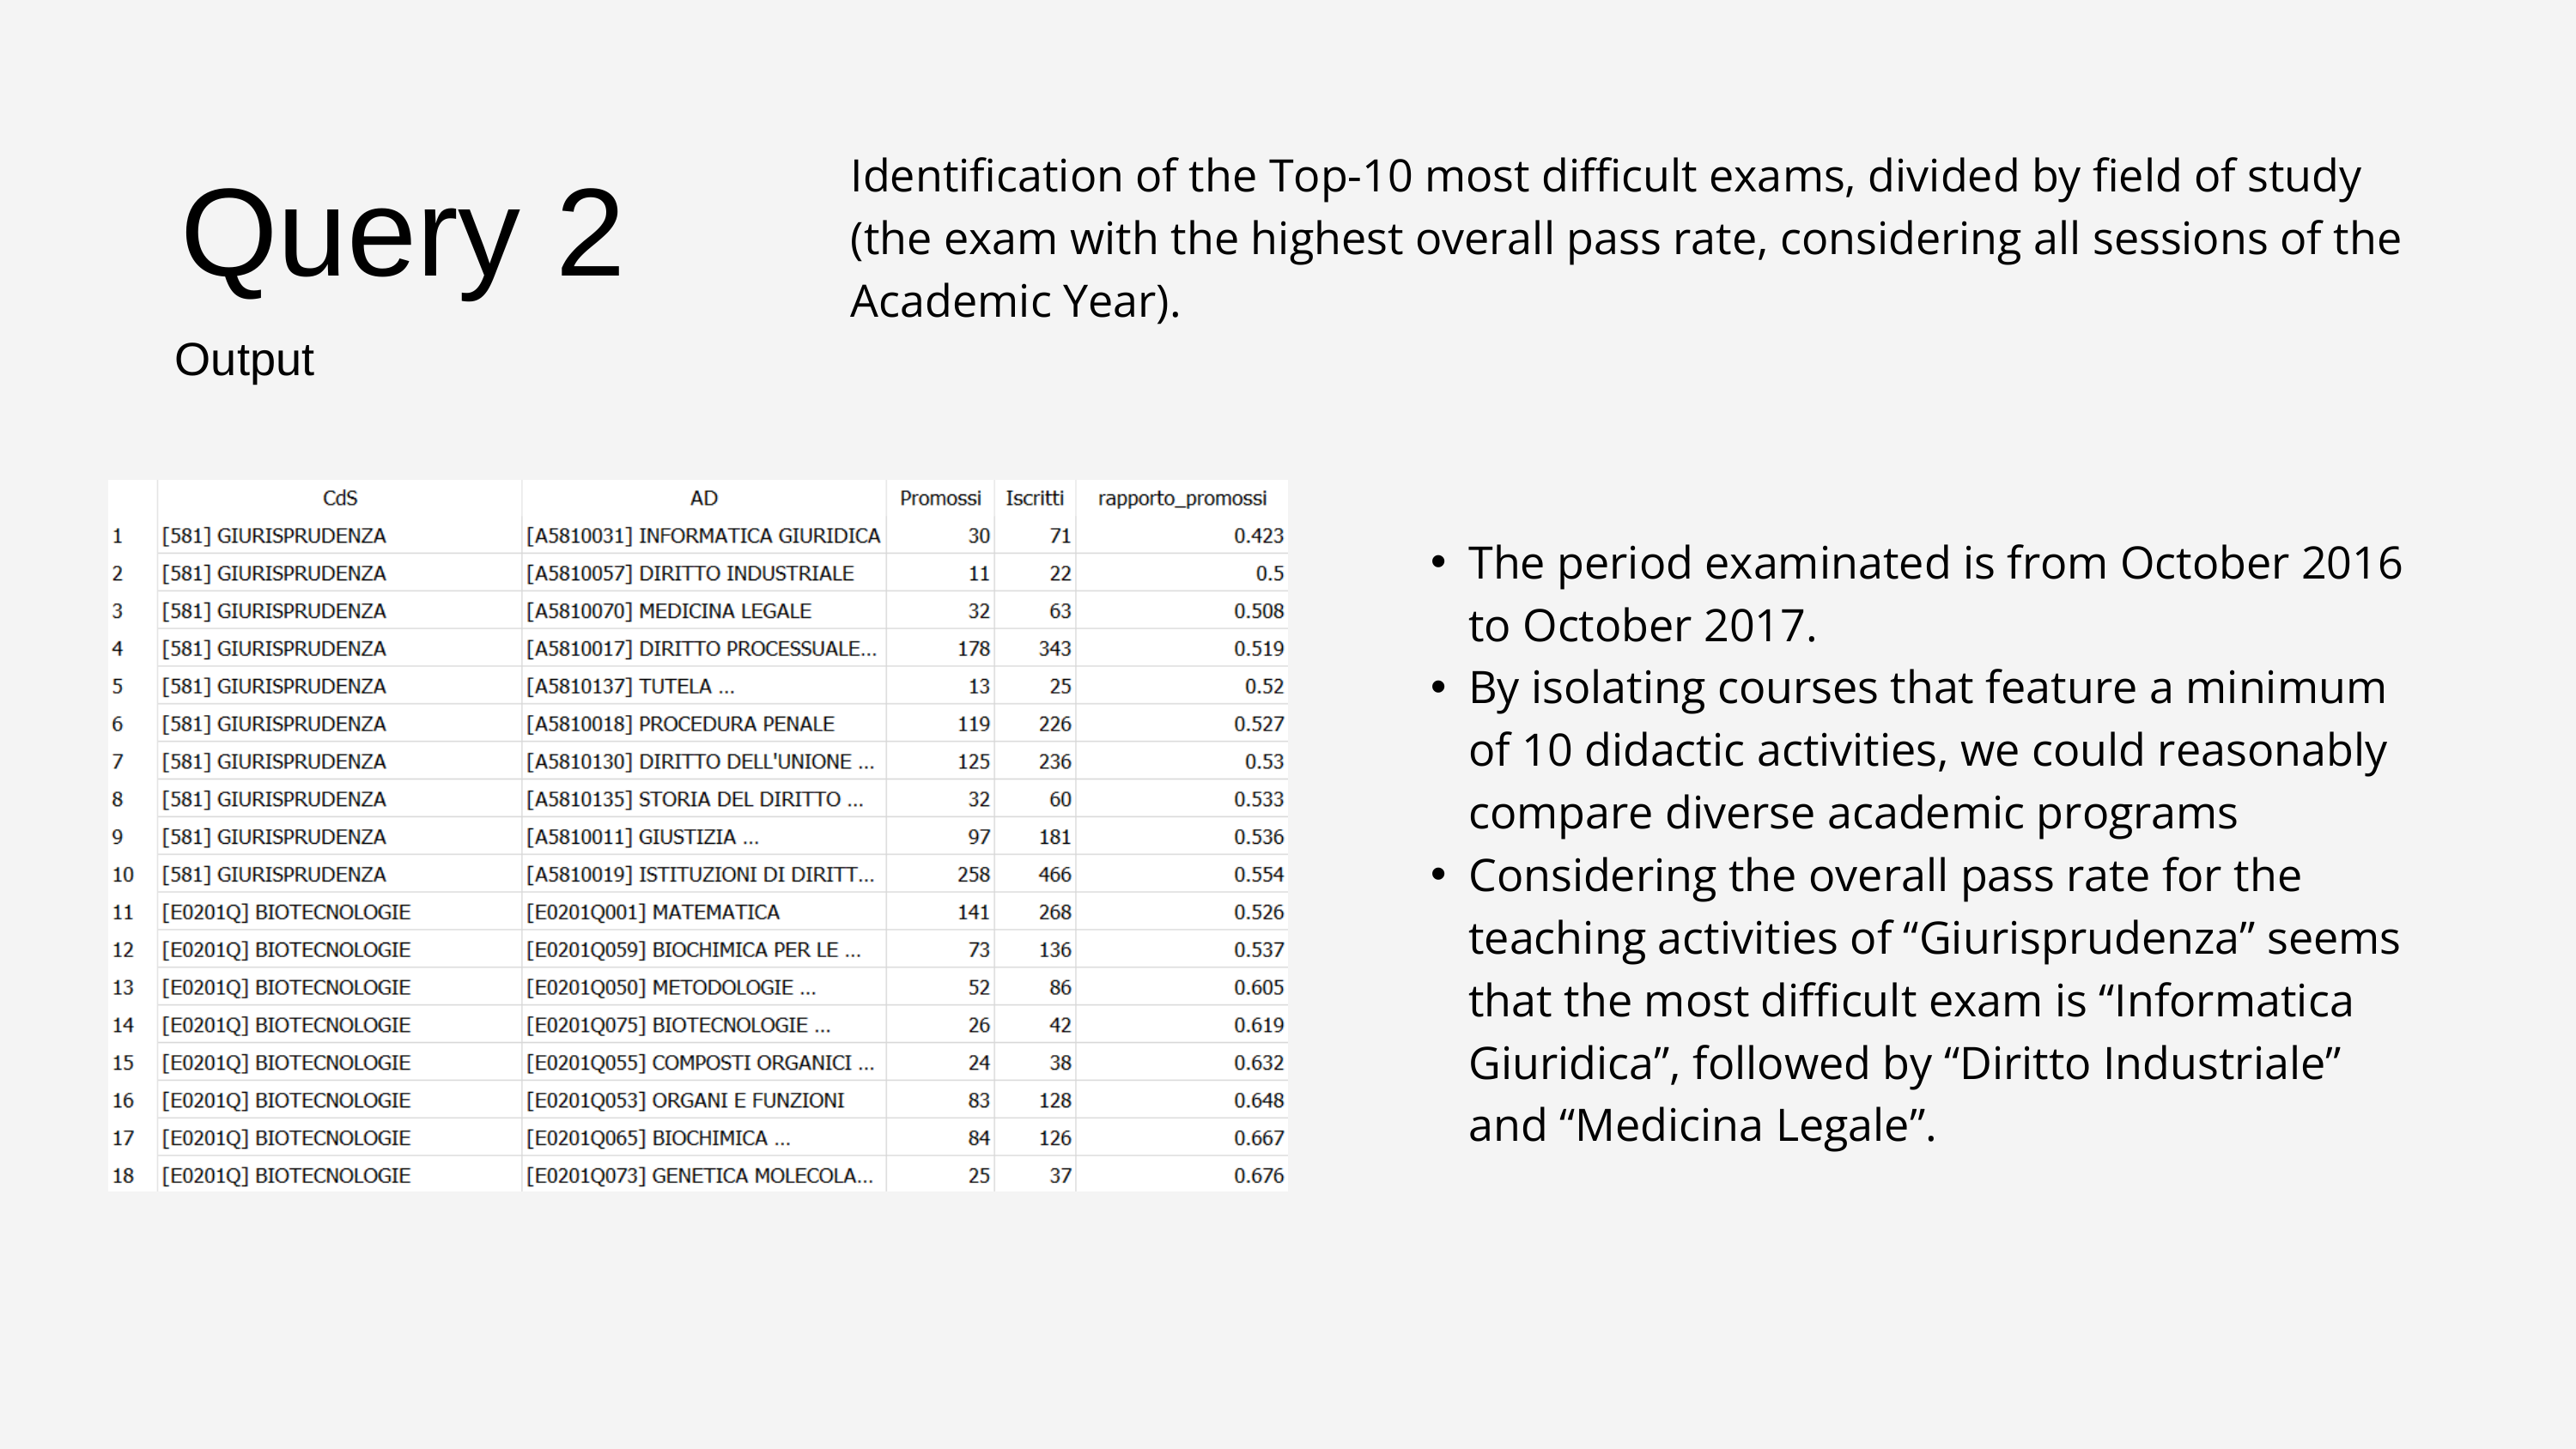

Query 2
Identification of the Top-10 most difficult exams, divided by field of study (the exam with the highest overall pass rate, considering all sessions of the Academic Year).

Output

The period examinated is from October 2016 to October 2017.
By isolating courses that feature a minimum of 10 didactic activities, we could reasonably compare diverse academic programs
Considering the overall pass rate for the teaching activities of “Giurisprudenza” seems that the most difficult exam is “Informatica Giuridica”, followed by “Diritto Industriale” and “Medicina Legale”.